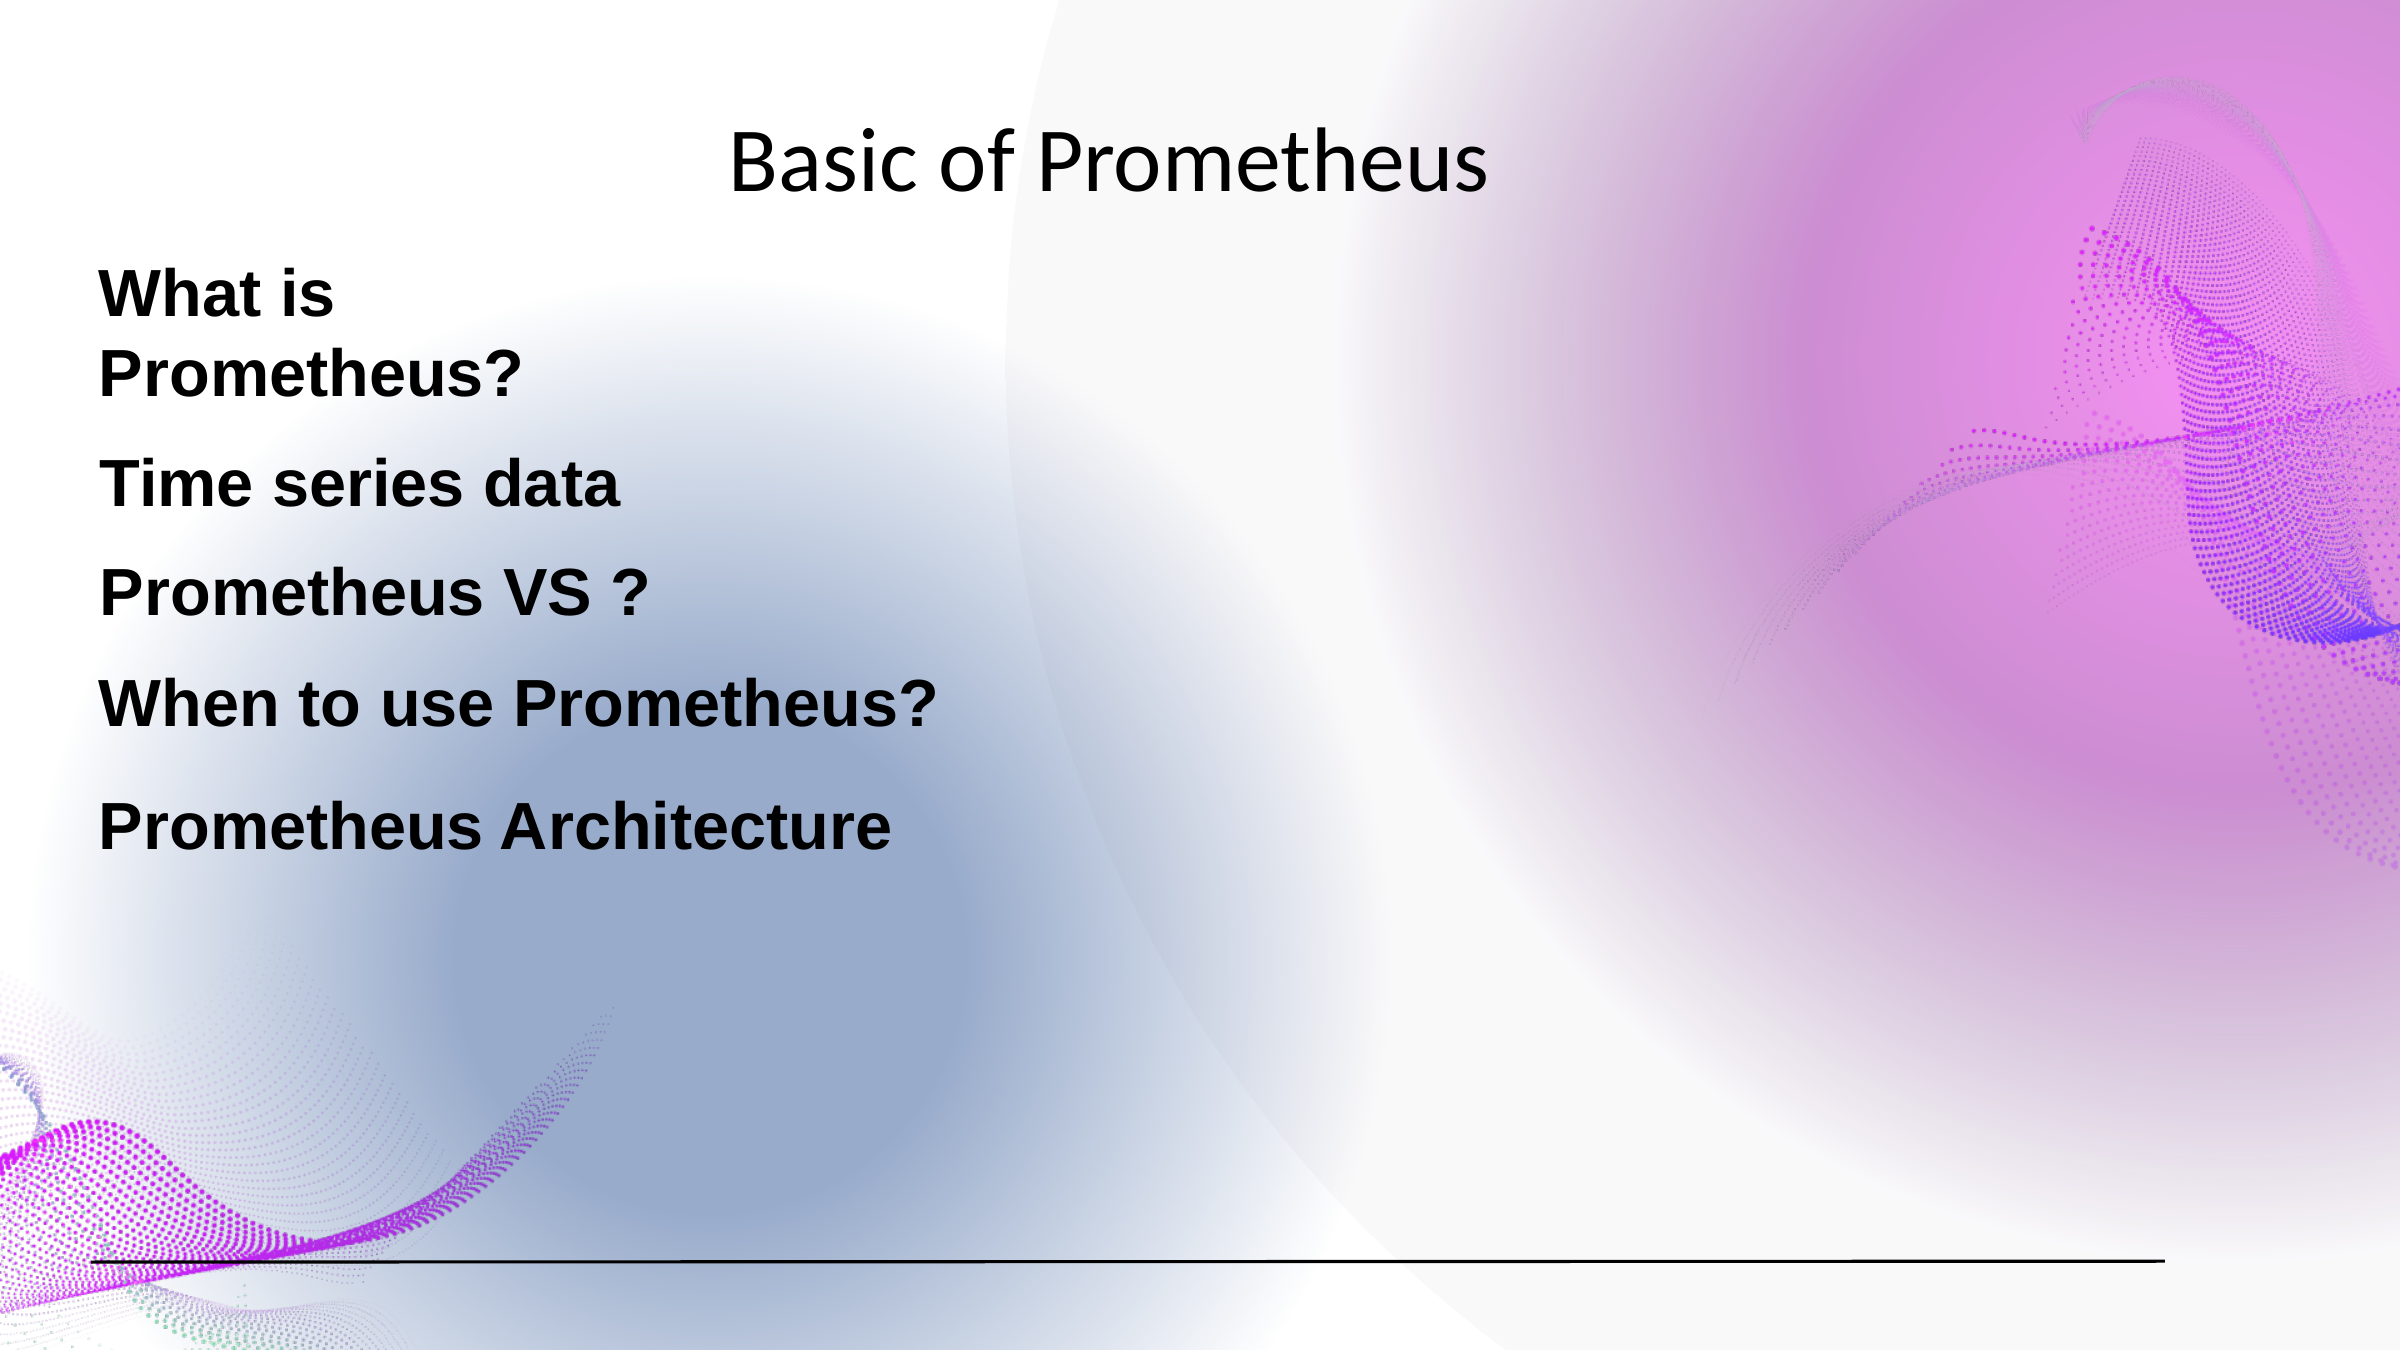

# Basic of Prometheus
What is Prometheus?
Time series data
Prometheus VS ?
When to use Prometheus?
Prometheus Architecture